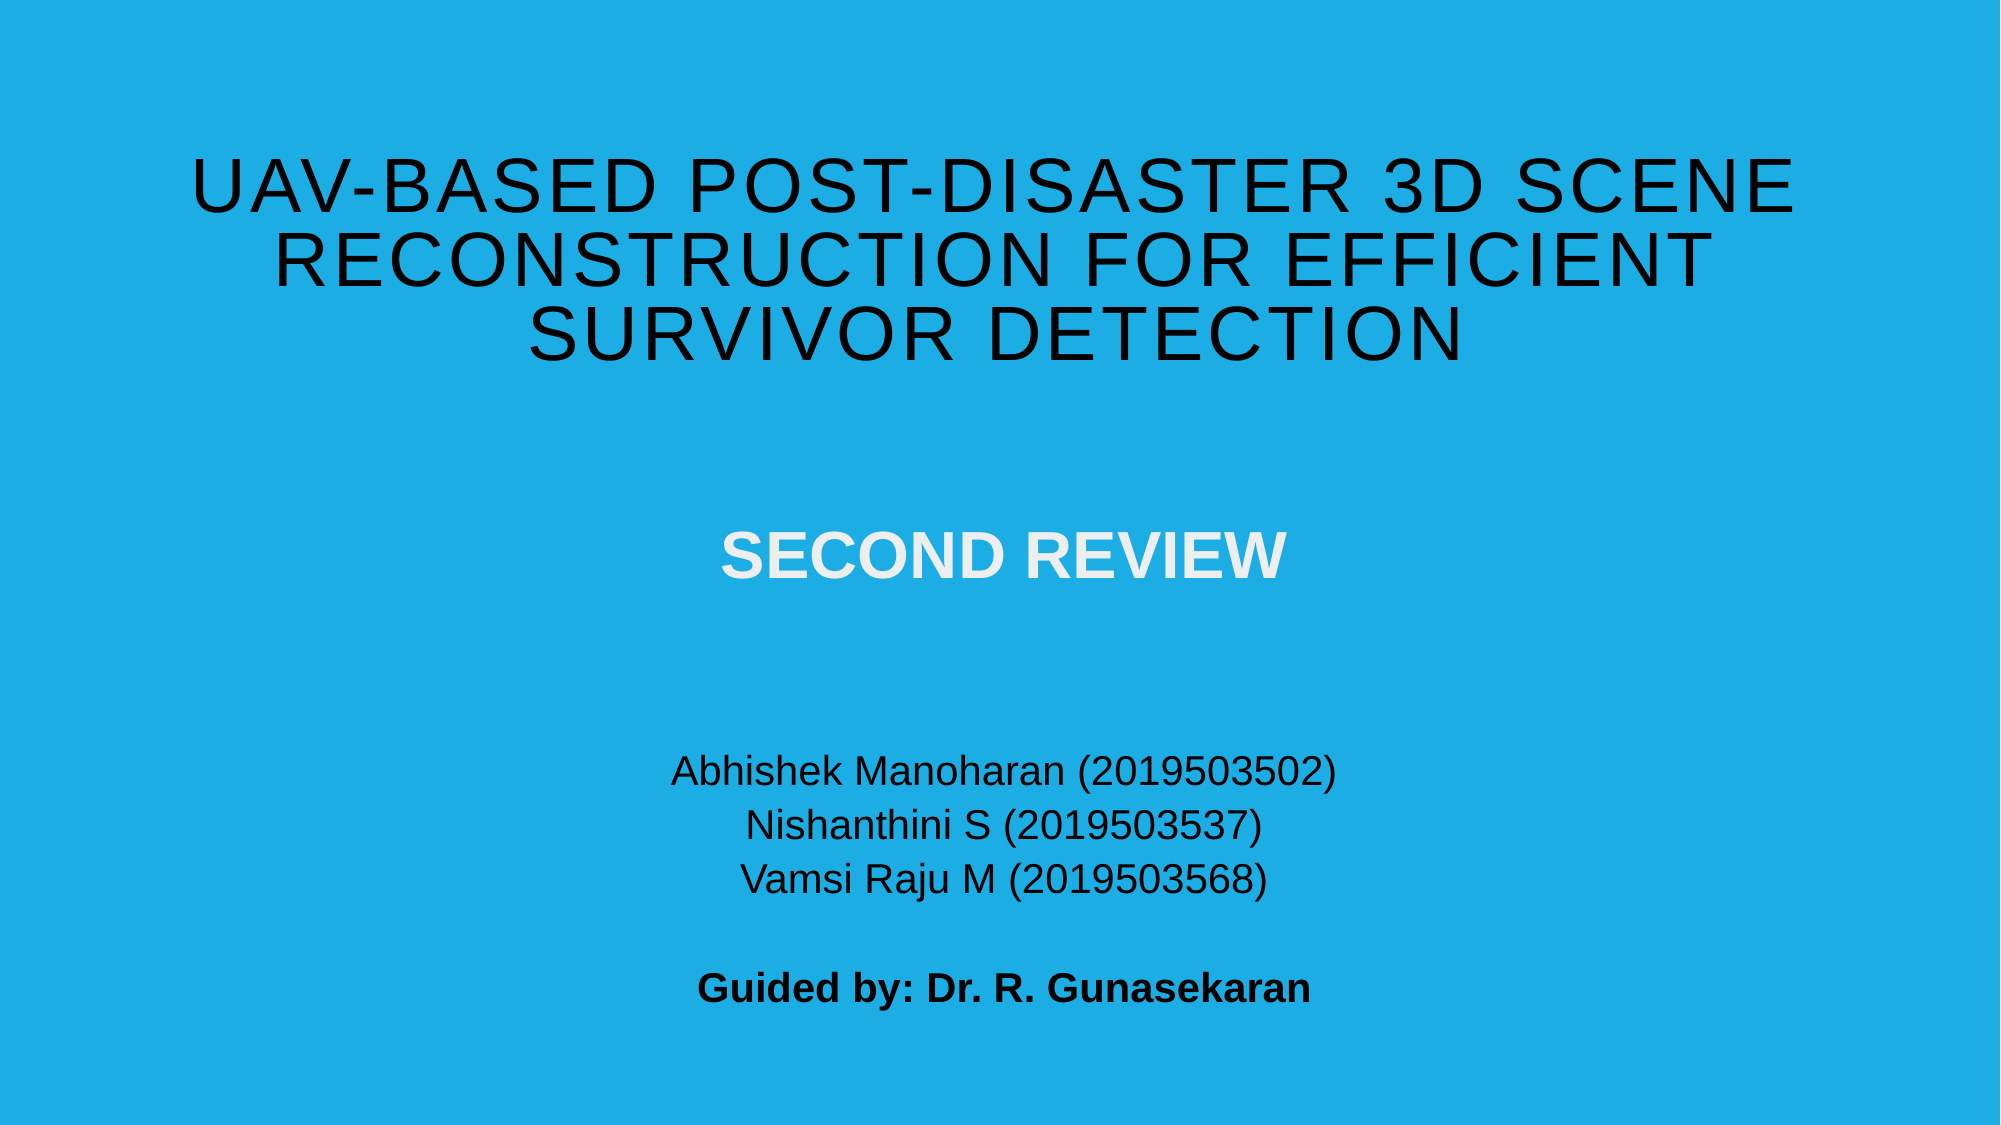

# UAV-Based Post-Disaster 3D Scene Reconstruction For Efficient Survivor Detection
SECOND REVIEW

Abhishek Manoharan (2019503502)
Nishanthini S (2019503537)
Vamsi Raju M (2019503568)

Guided by: Dr. R. Gunasekaran